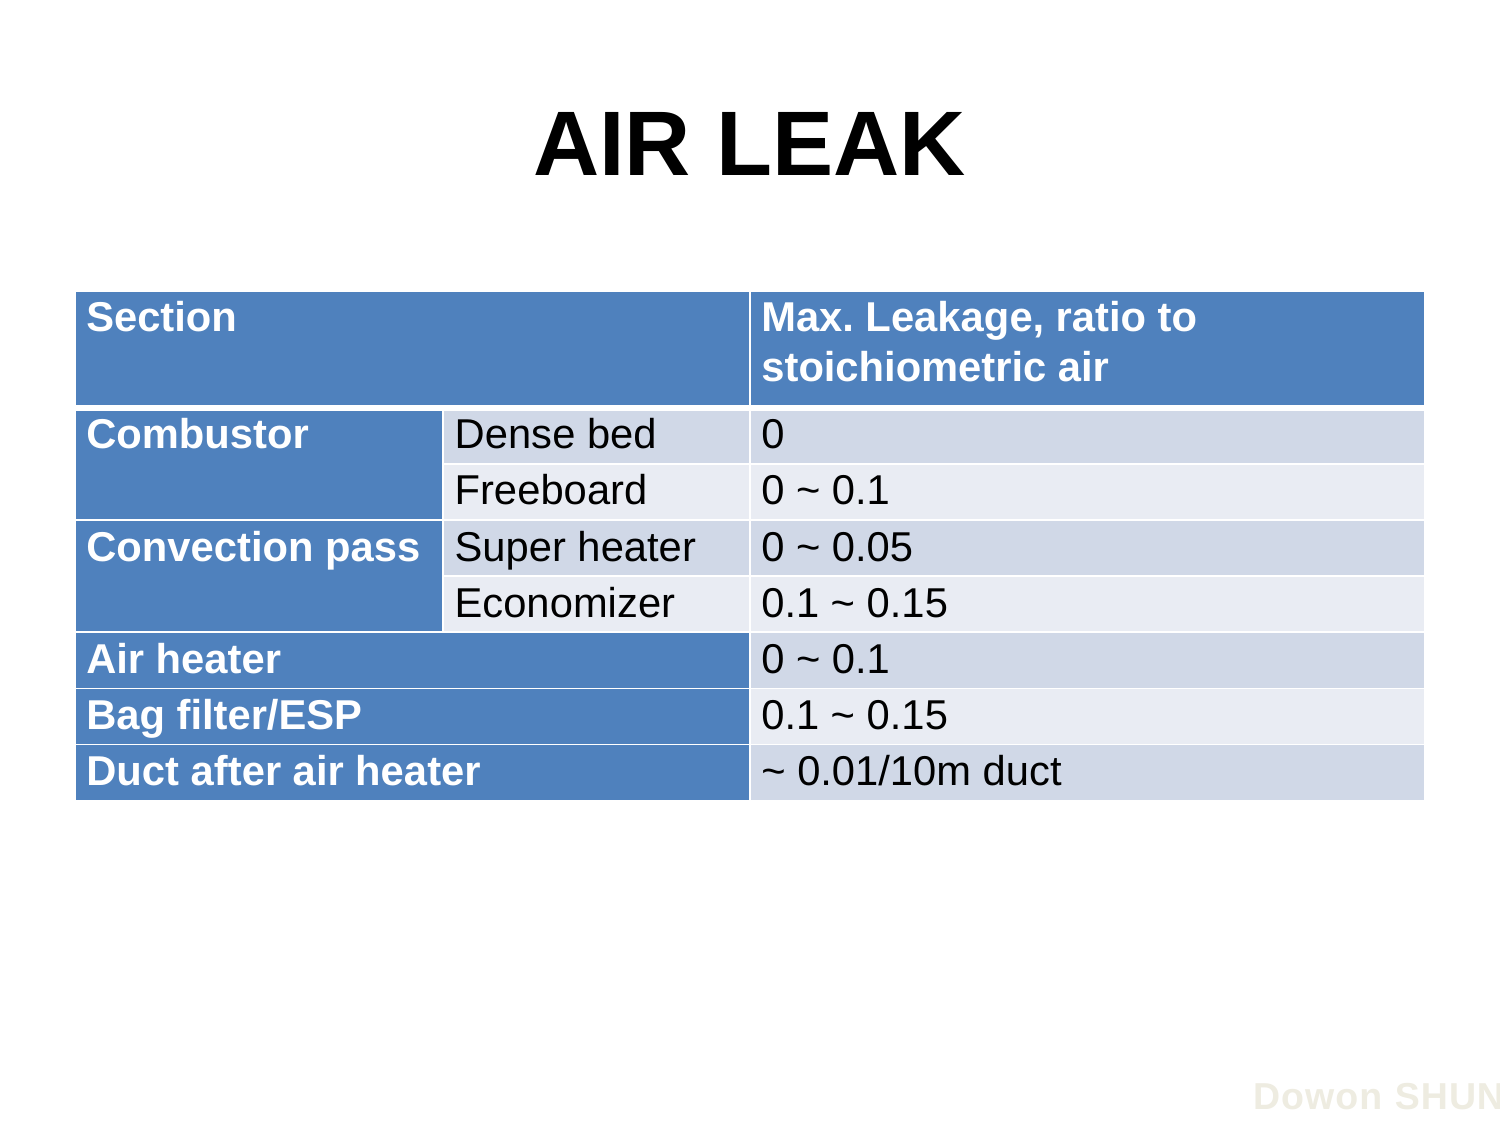

# Air leak
| Section |  | Max. Leakage, ratio to stoichiometric air |
| --- | --- | --- |
| Combustor | Dense bed | 0 |
|  | Freeboard | 0 ~ 0.1 |
| Convection pass | Super heater | 0 ~ 0.05 |
|  | Economizer | 0.1 ~ 0.15 |
| Air heater |  | 0 ~ 0.1 |
| Bag filter/ESP |  | 0.1 ~ 0.15 |
| Duct after air heater |  | ~ 0.01/10m duct |